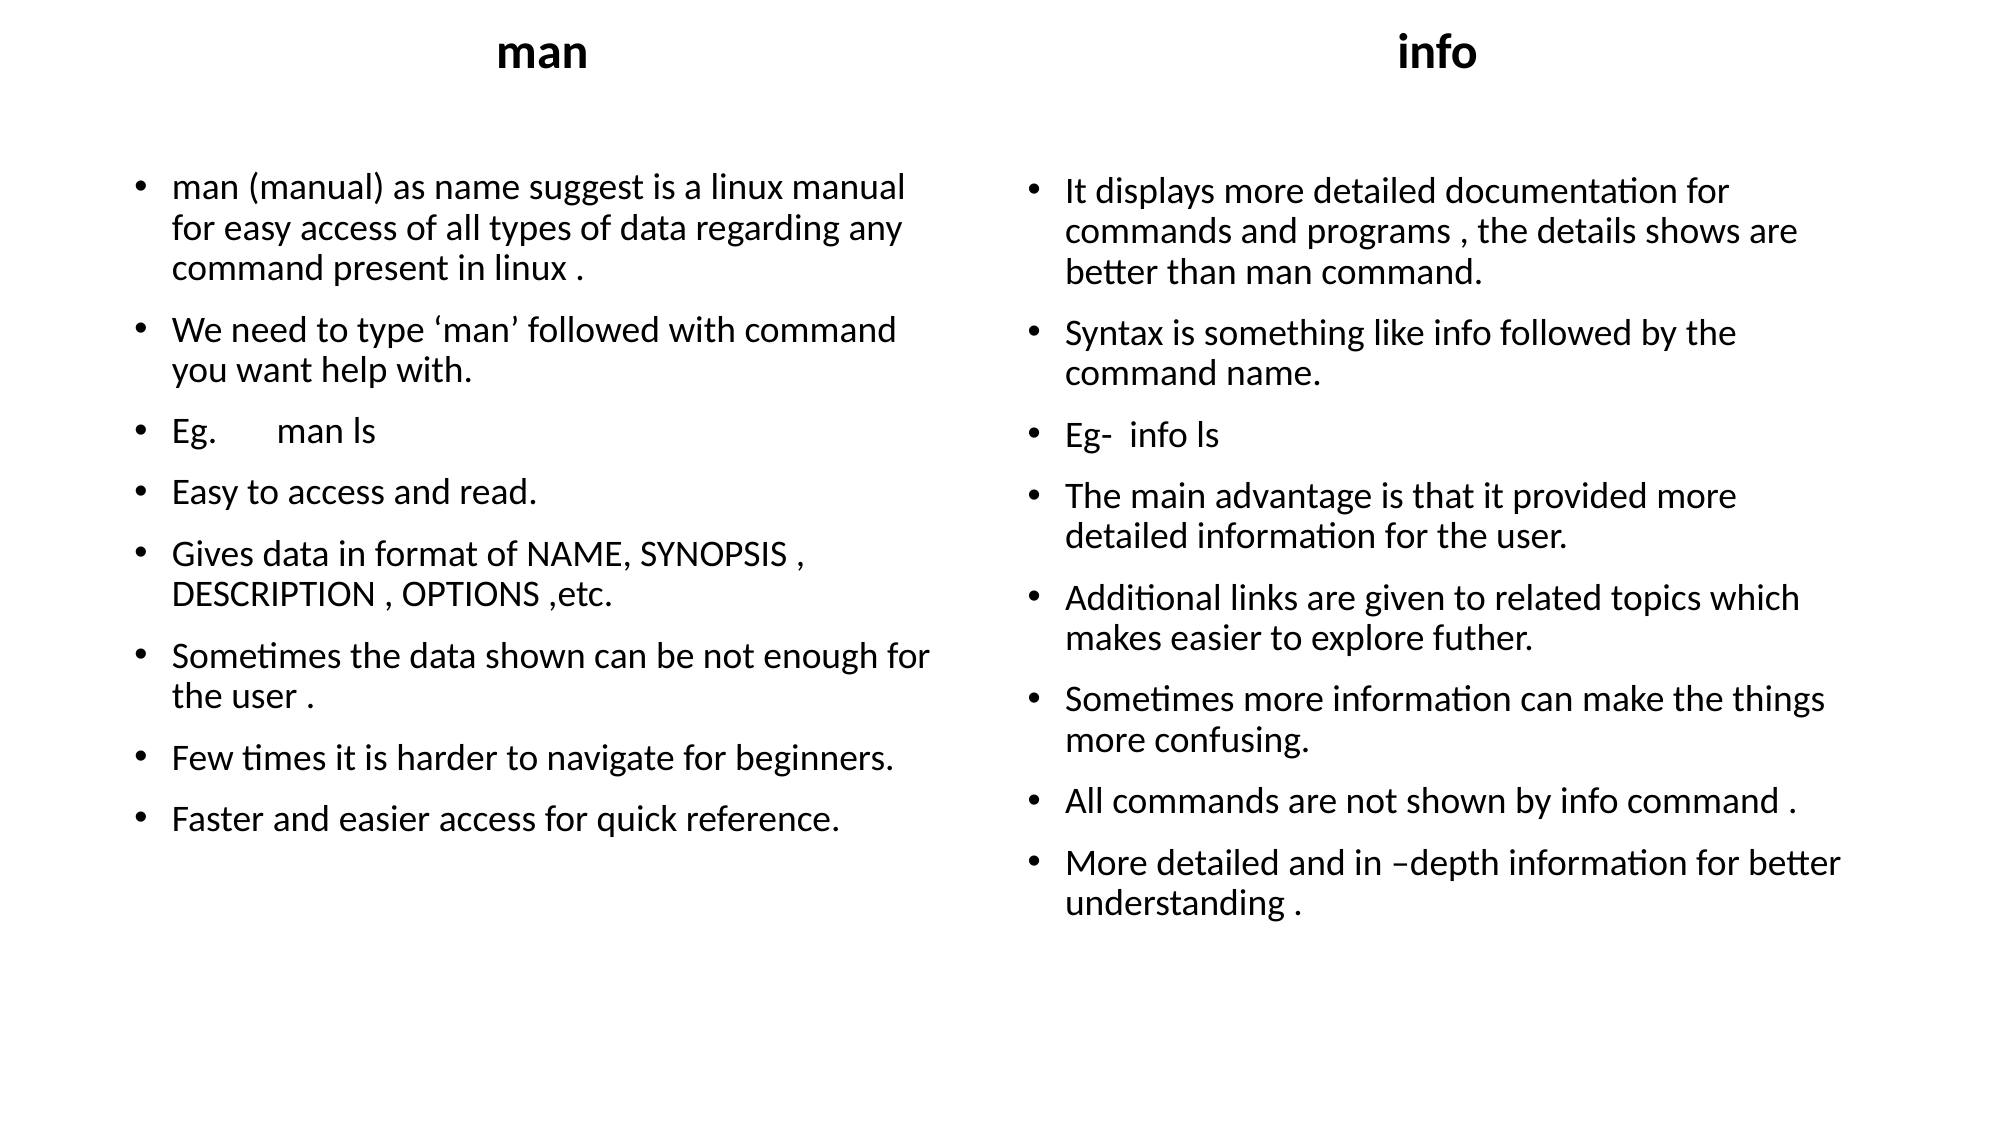

man
info
man (manual) as name suggest is a linux manual for easy access of all types of data regarding any command present in linux .
We need to type ‘man’ followed with command you want help with.
Eg.       man ls
Easy to access and read.
Gives data in format of NAME, SYNOPSIS , DESCRIPTION , OPTIONS ,etc.
Sometimes the data shown can be not enough for the user .
Few times it is harder to navigate for beginners.
Faster and easier access for quick reference.
It displays more detailed documentation for commands and programs , the details shows are better than man command.
Syntax is something like info followed by the command name.
Eg-  info ls
The main advantage is that it provided more detailed information for the user.
Additional links are given to related topics which makes easier to explore futher.
Sometimes more information can make the things more confusing.
All commands are not shown by info command .
More detailed and in –depth information for better understanding .